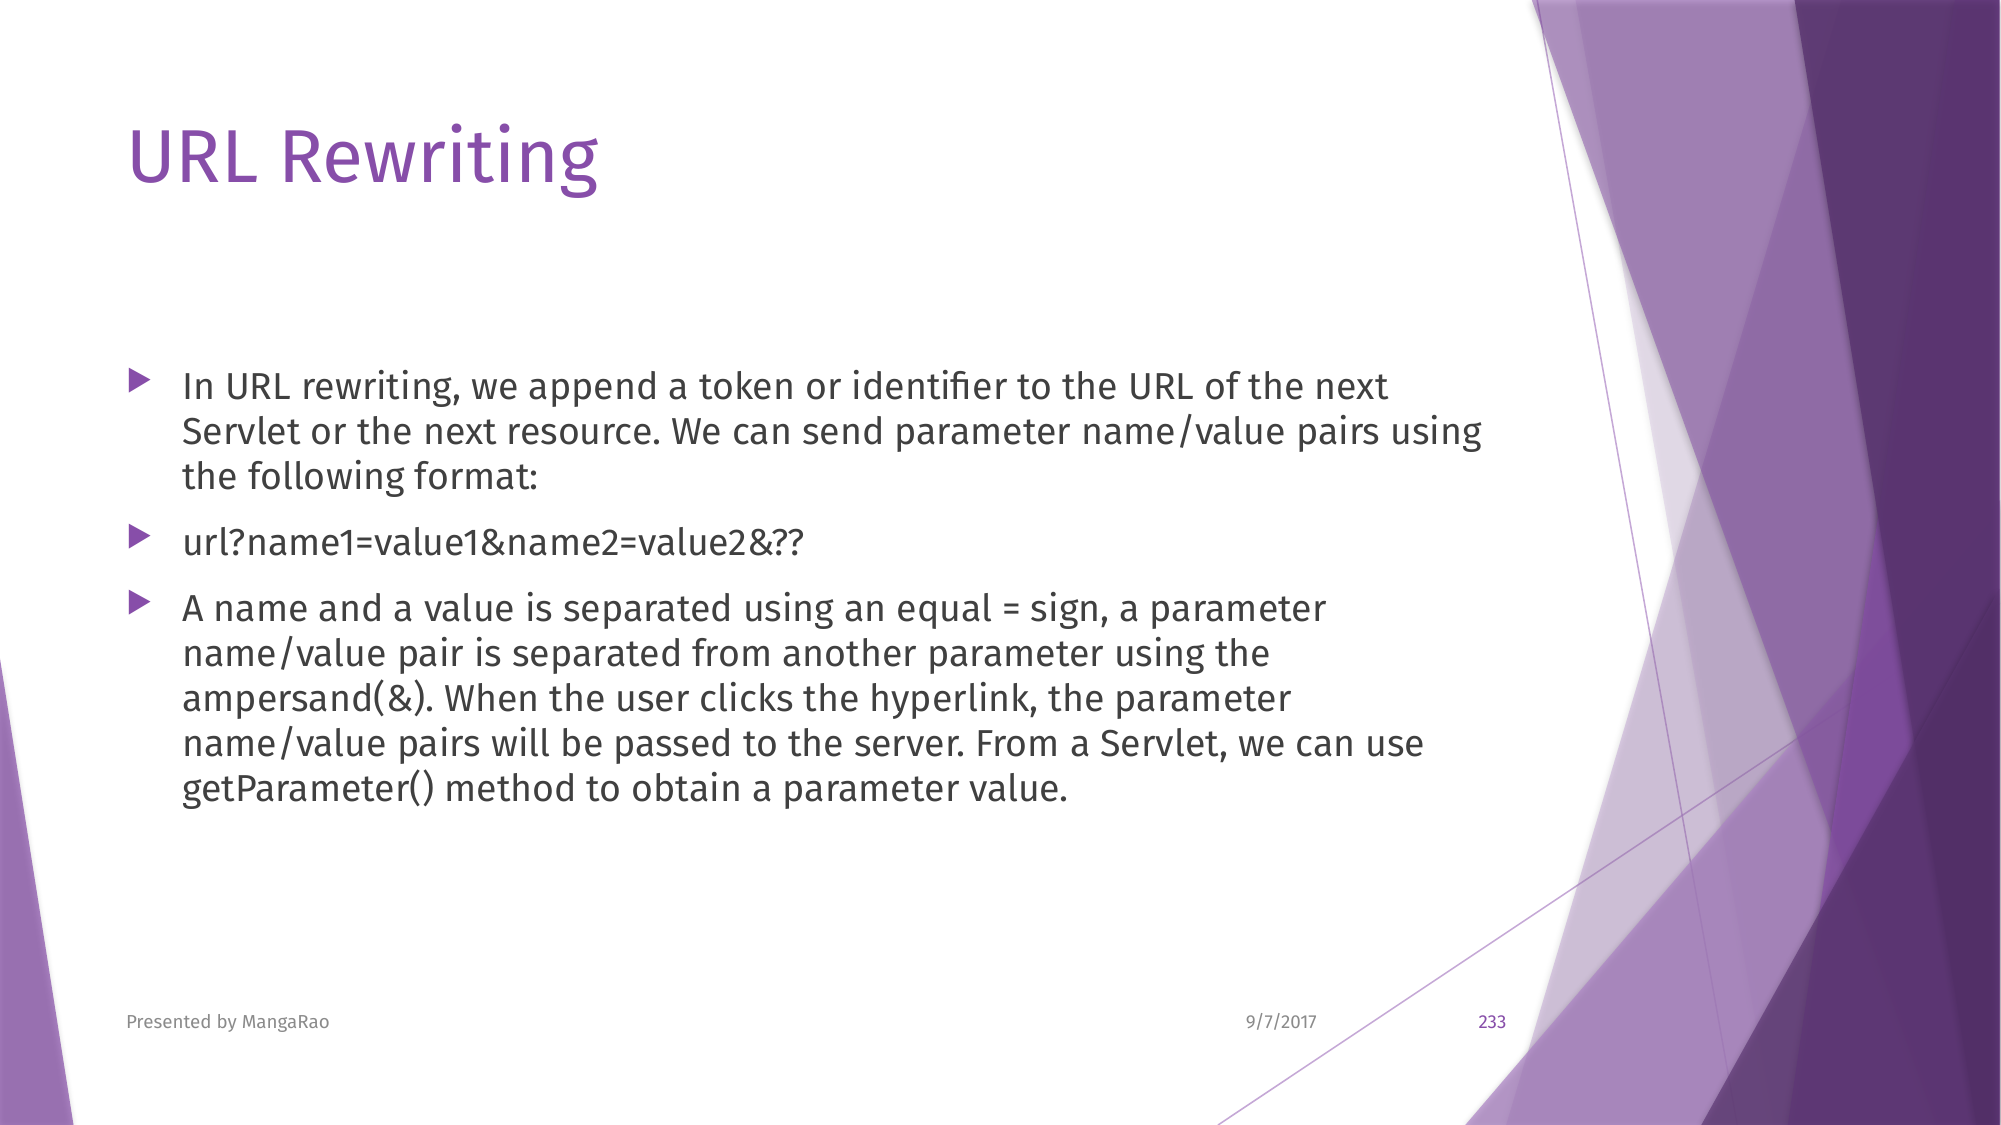

# URL Rewriting
In URL rewriting, we append a token or identifier to the URL of the next Servlet or the next resource. We can send parameter name/value pairs using the following format:
url?name1=value1&name2=value2&??
A name and a value is separated using an equal = sign, a parameter name/value pair is separated from another parameter using the ampersand(&). When the user clicks the hyperlink, the parameter name/value pairs will be passed to the server. From a Servlet, we can use getParameter() method to obtain a parameter value.

Presented by MangaRao
9/7/2017
233